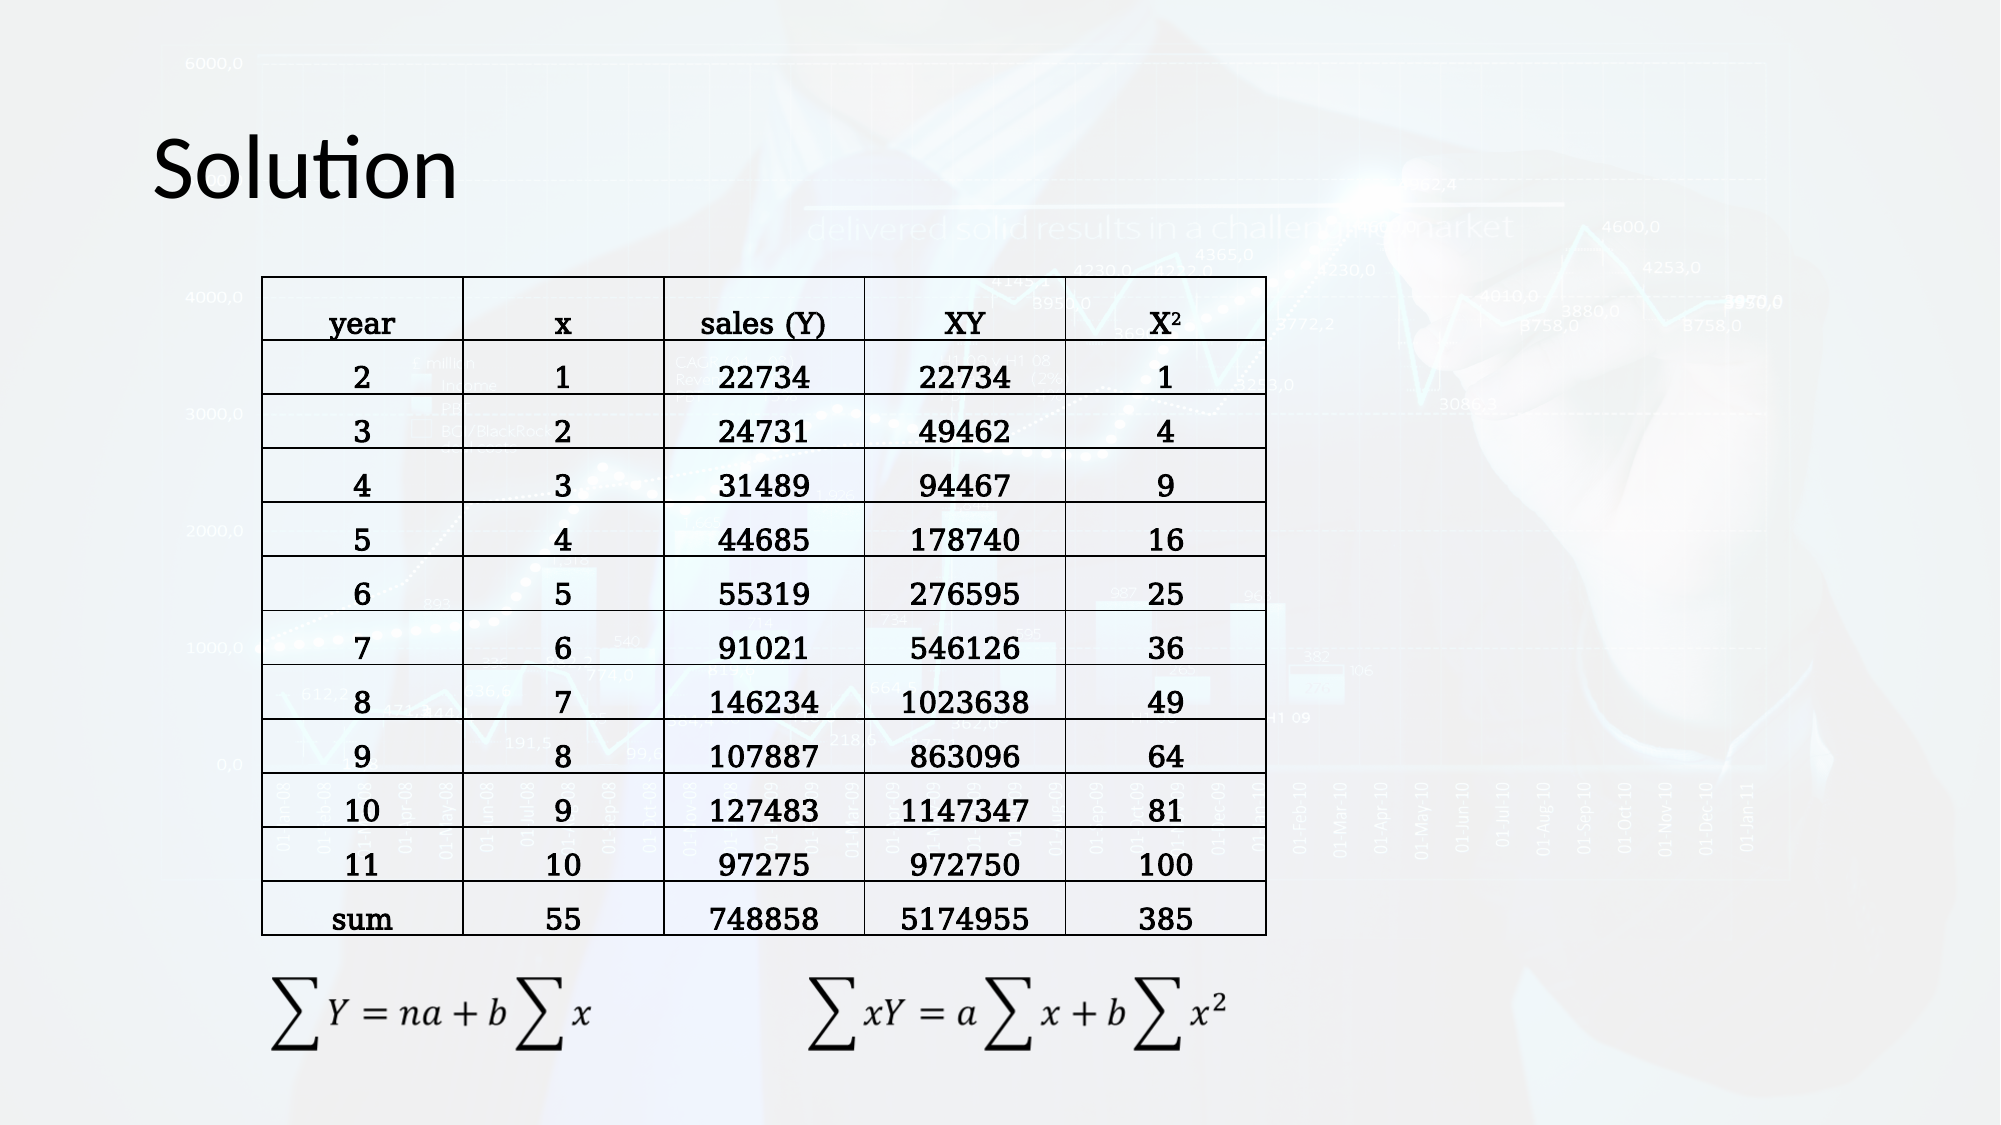

# Solution
| year | x | sales (Y) | XY | X2 |
| --- | --- | --- | --- | --- |
| 2 | 1 | 22734 | 22734 | 1 |
| 3 | 2 | 24731 | 49462 | 4 |
| 4 | 3 | 31489 | 94467 | 9 |
| 5 | 4 | 44685 | 178740 | 16 |
| 6 | 5 | 55319 | 276595 | 25 |
| 7 | 6 | 91021 | 546126 | 36 |
| 8 | 7 | 146234 | 1023638 | 49 |
| 9 | 8 | 107887 | 863096 | 64 |
| 10 | 9 | 127483 | 1147347 | 81 |
| 11 | 10 | 97275 | 972750 | 100 |
| sum | 55 | 748858 | 5174955 | 385 |